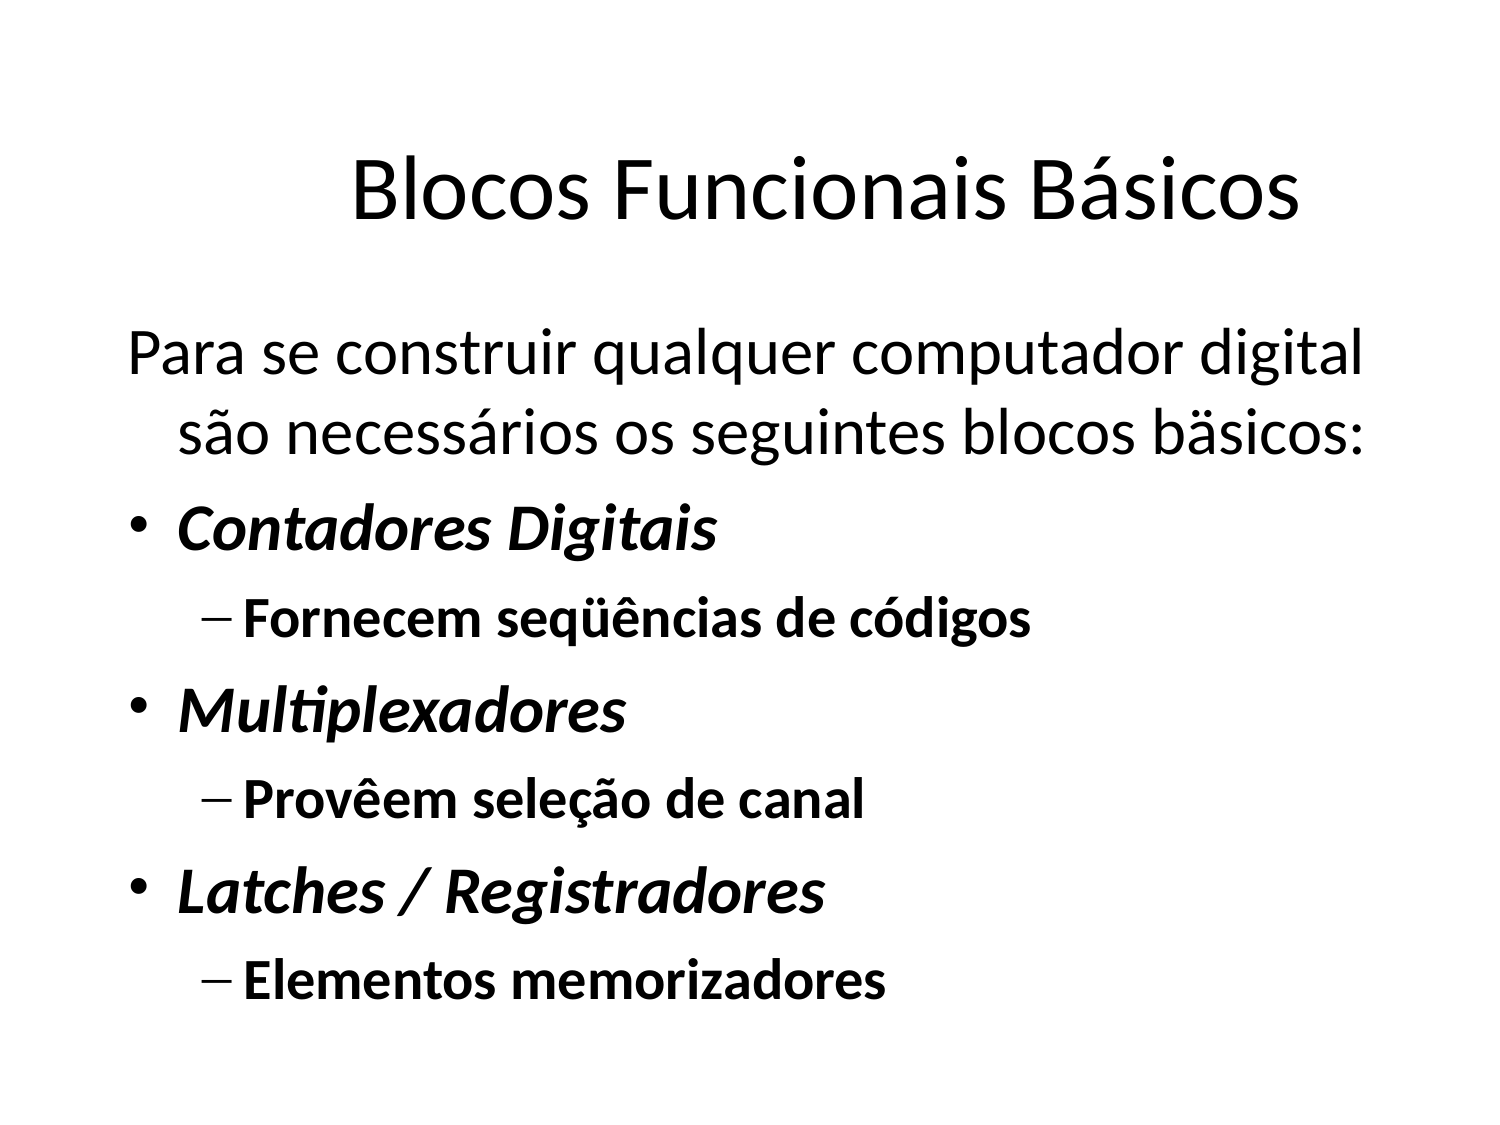

Blocos Funcionais Básicos
Para se construir qualquer computador digital são necessários os seguintes blocos bäsicos:
Contadores Digitais
Fornecem seqüências de códigos
Multiplexadores
Provêem seleção de canal
Latches / Registradores
Elementos memorizadores